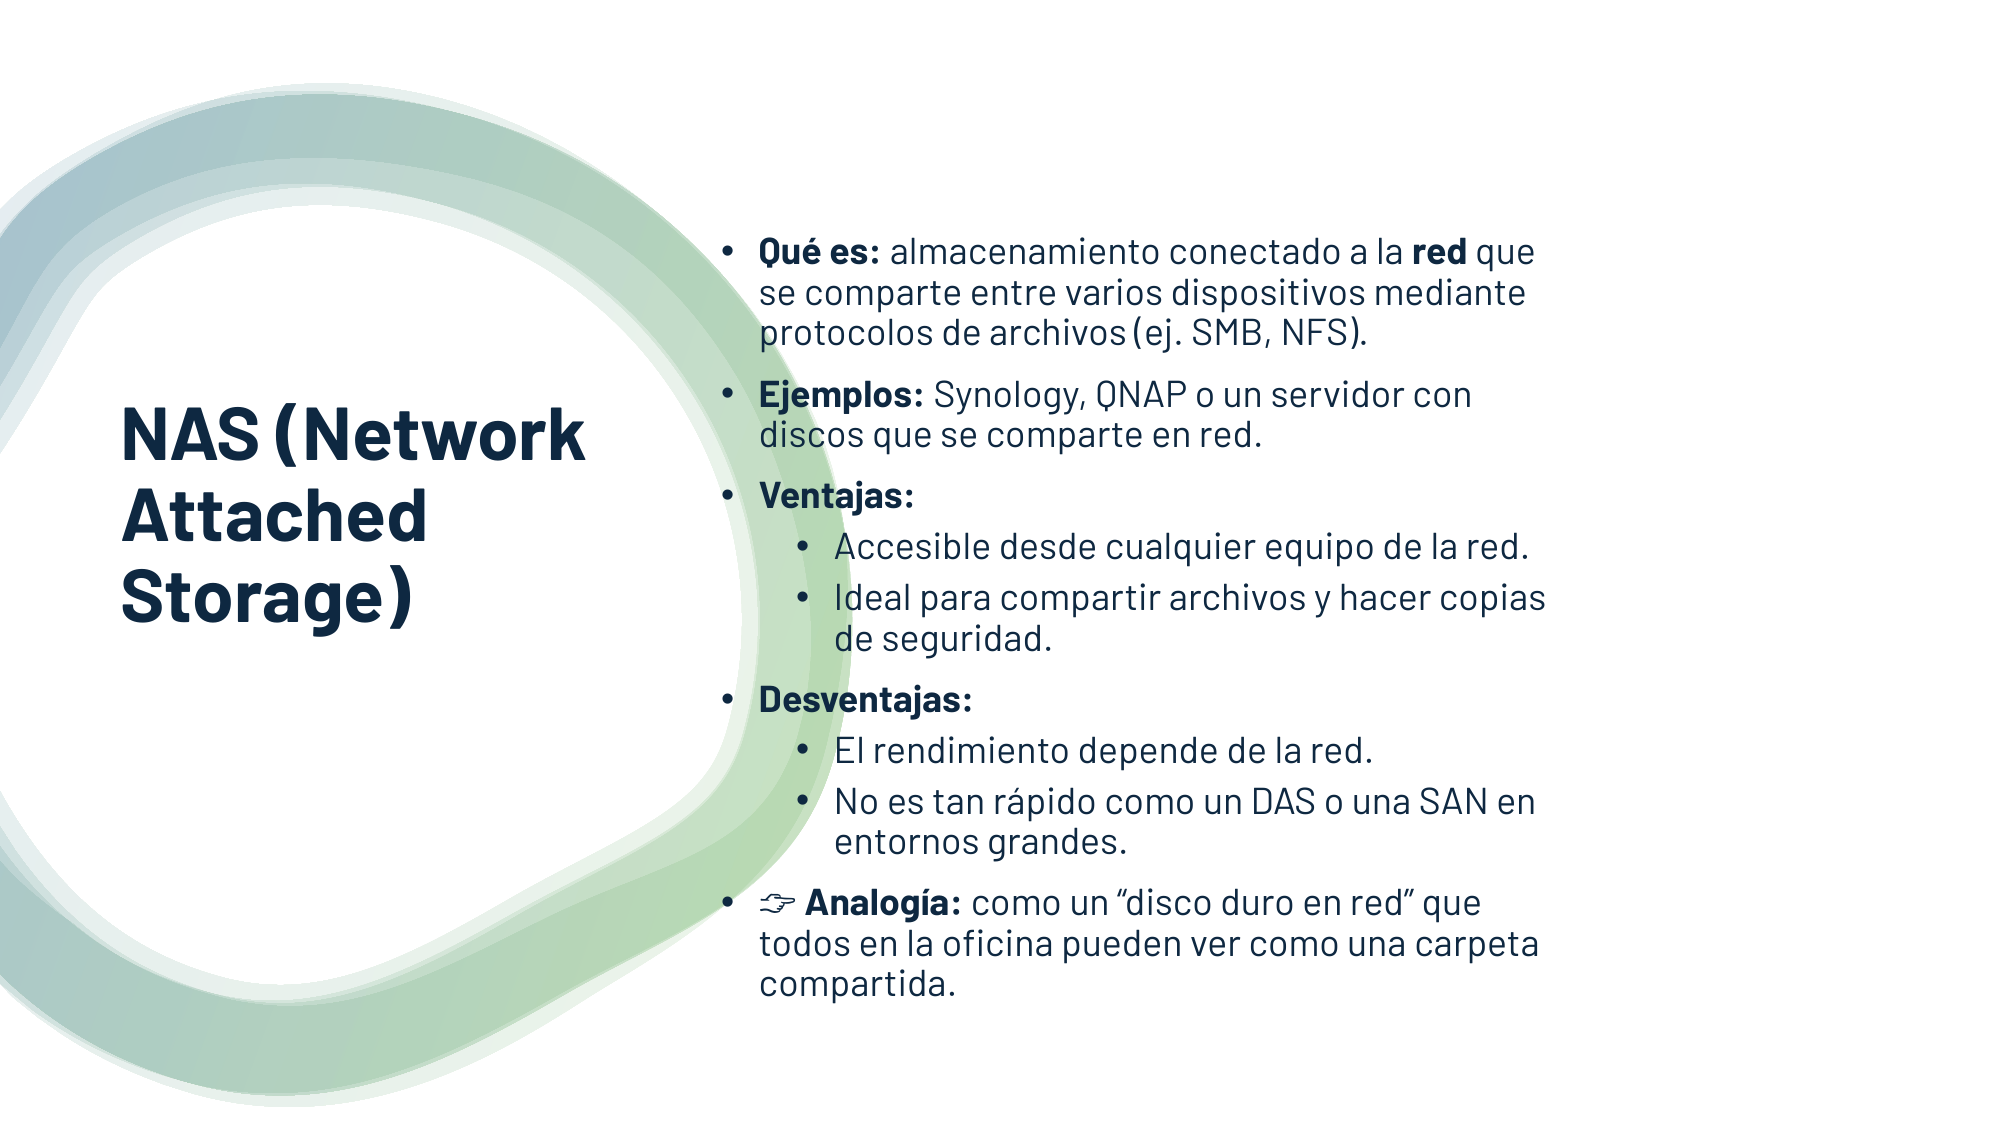

# NAS (Network Attached Storage)
Qué es: almacenamiento conectado a la red que se comparte entre varios dispositivos mediante protocolos de archivos (ej. SMB, NFS).
Ejemplos: Synology, QNAP o un servidor con discos que se comparte en red.
Ventajas:
Accesible desde cualquier equipo de la red.
Ideal para compartir archivos y hacer copias de seguridad.
Desventajas:
El rendimiento depende de la red.
No es tan rápido como un DAS o una SAN en entornos grandes.
👉 Analogía: como un “disco duro en red” que todos en la oficina pueden ver como una carpeta compartida.